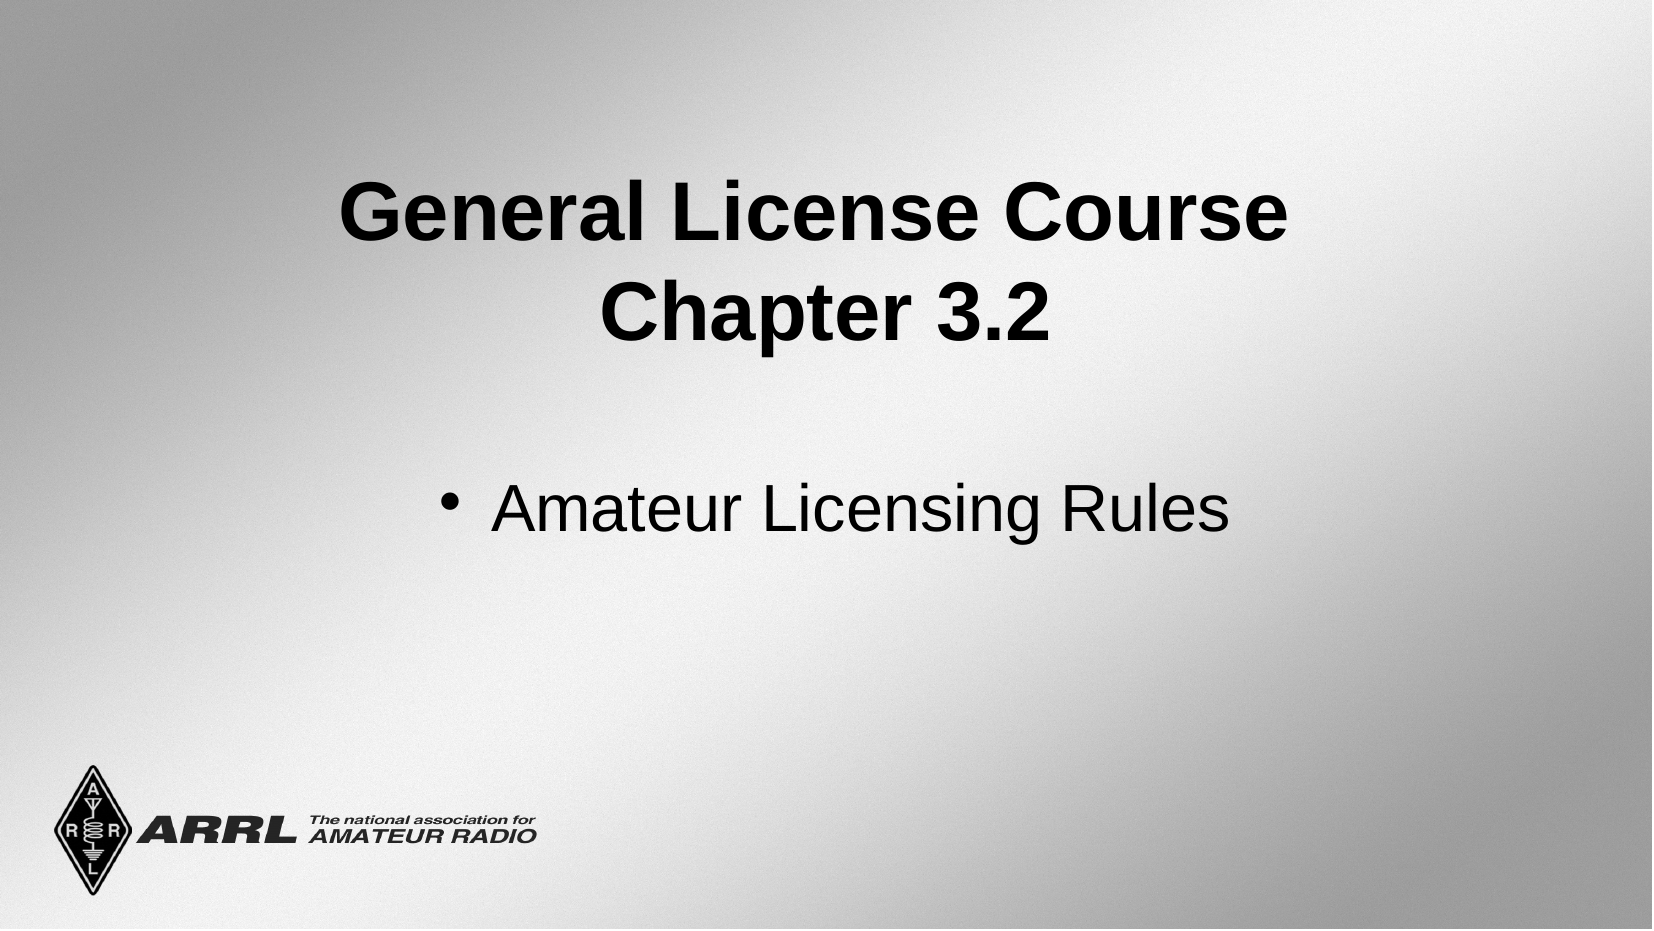

General License Course
Chapter 3.2

Amateur Licensing Rules